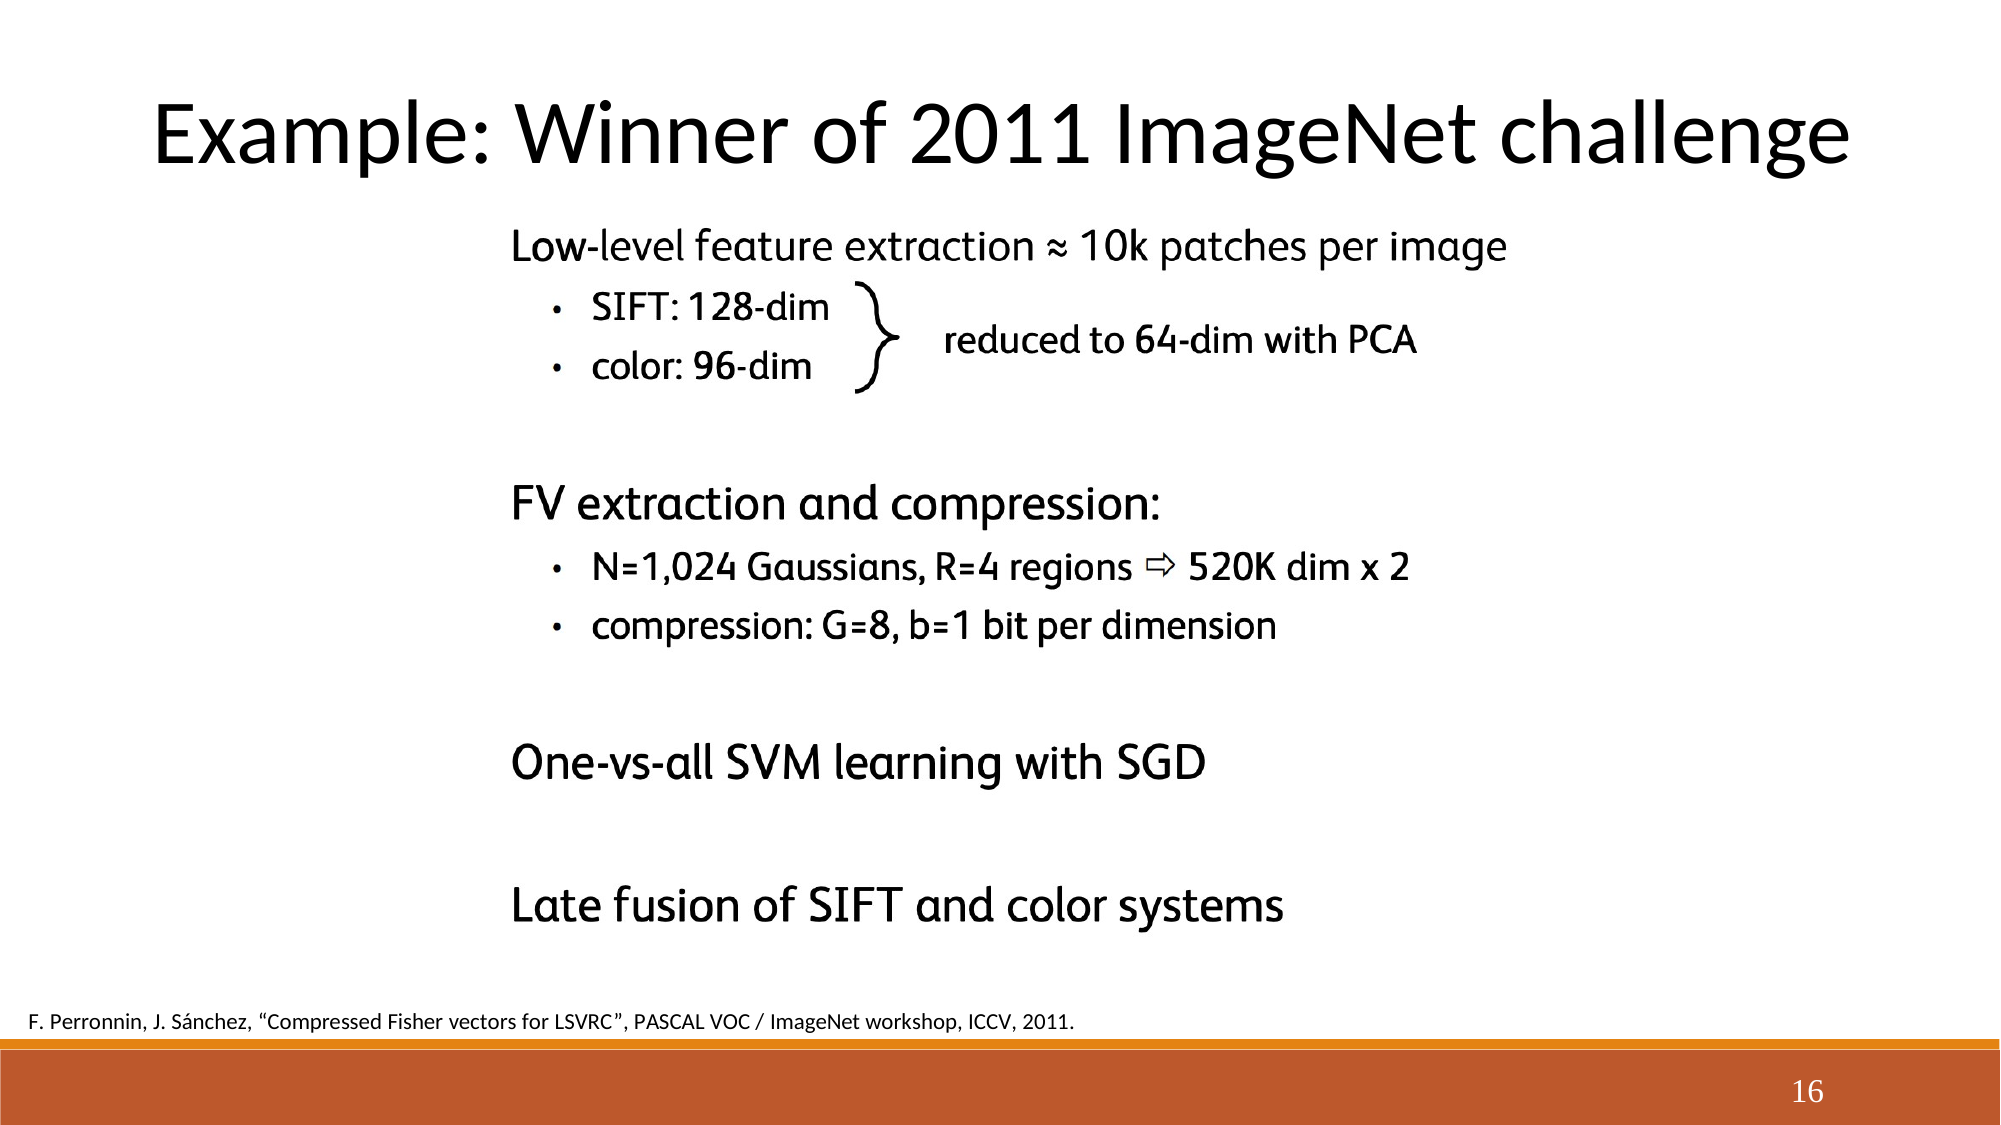

Example: Winner of 2011 ImageNet challenge

F. Perronnin, J. Sánchez, “Compressed Fisher vectors for LSVRC”, PASCAL VOC / ImageNet workshop, ICCV, 2011.
16